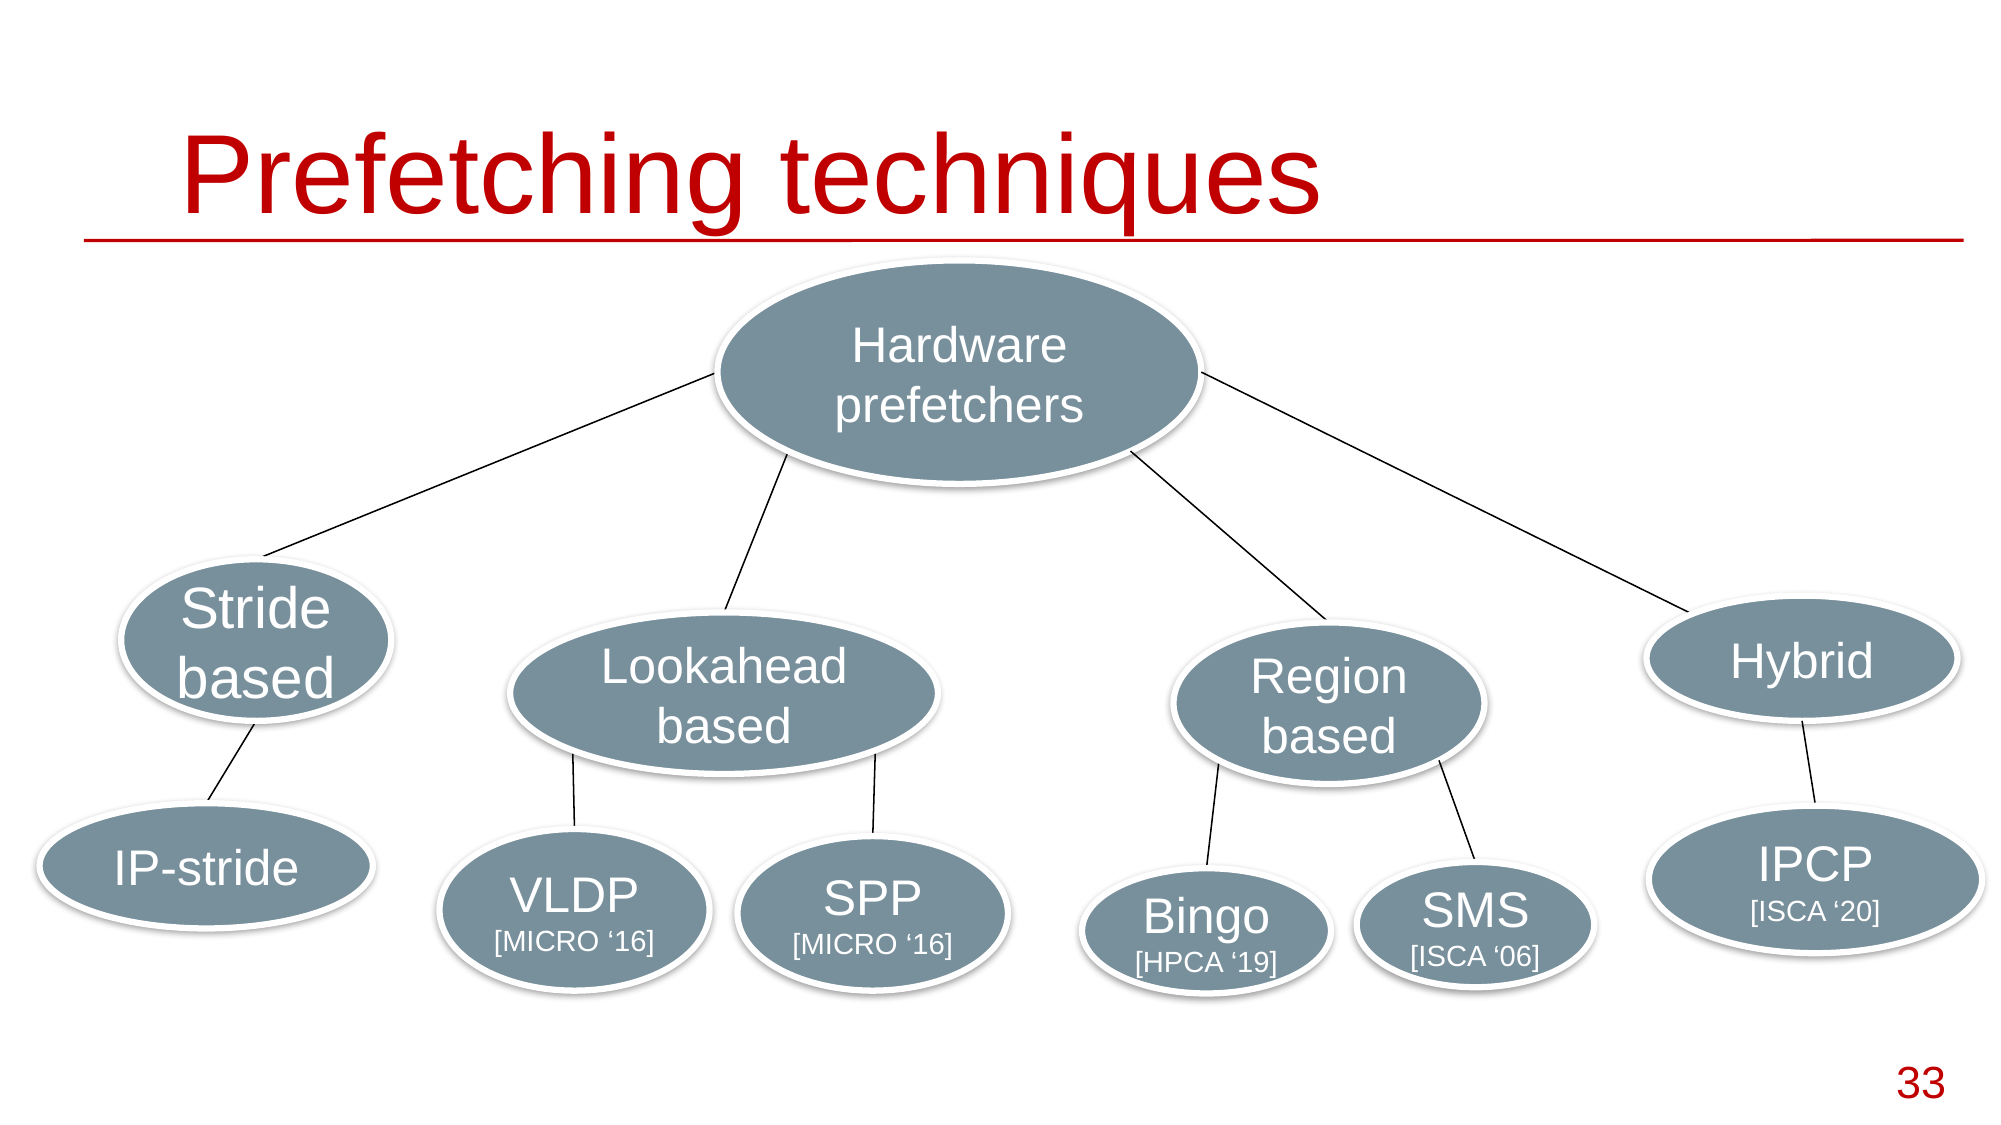

# Prefetching techniques
Hardware prefetchers
Stride based
Hybrid
Lookahead based
Region based
IP-stride
IPCP
[ISCA ‘20]
VLDP
[MICRO ‘16]
SPP
[MICRO ‘16]
SMS
[ISCA ‘06]
Bingo
[HPCA ‘19]
33